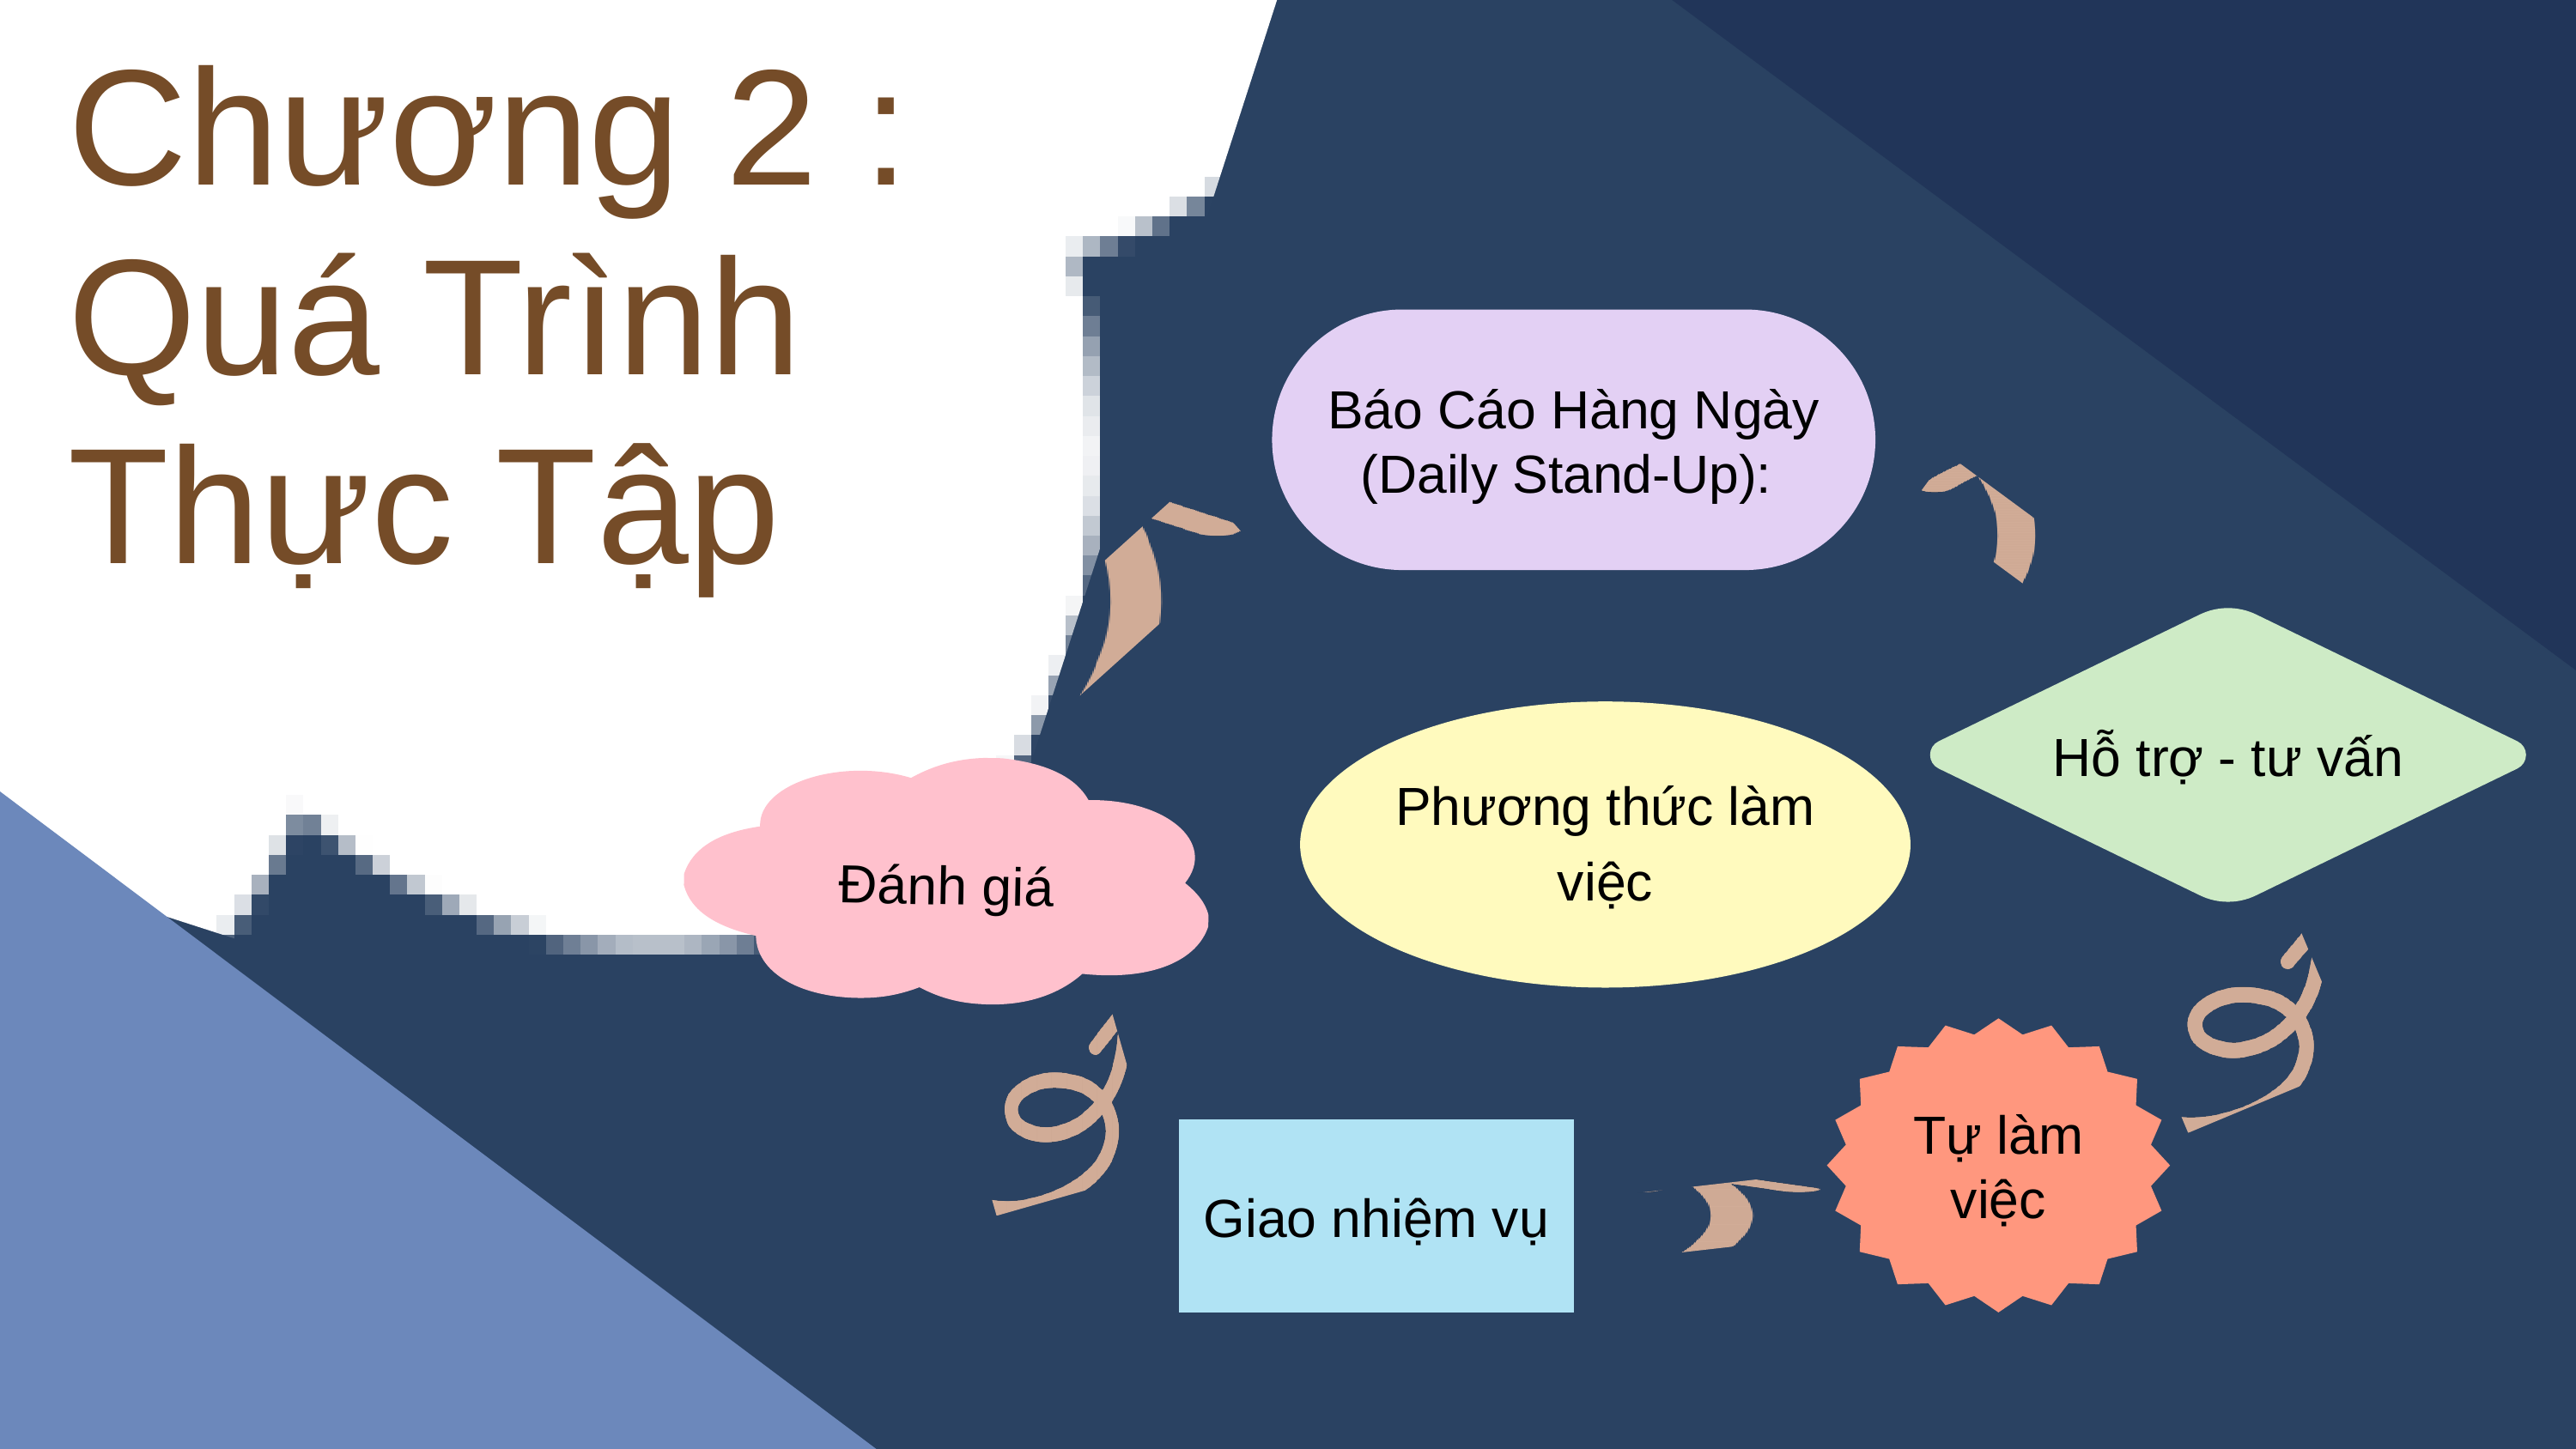

Chương 2 :
Quá Trình Thực Tập

Báo Cáo Hàng Ngày (Daily Stand-Up):

Hỗ trợ - tư vấn

Phương thức làm việc

Đánh giá

Tự làm việc

Giao nhiệm vụ